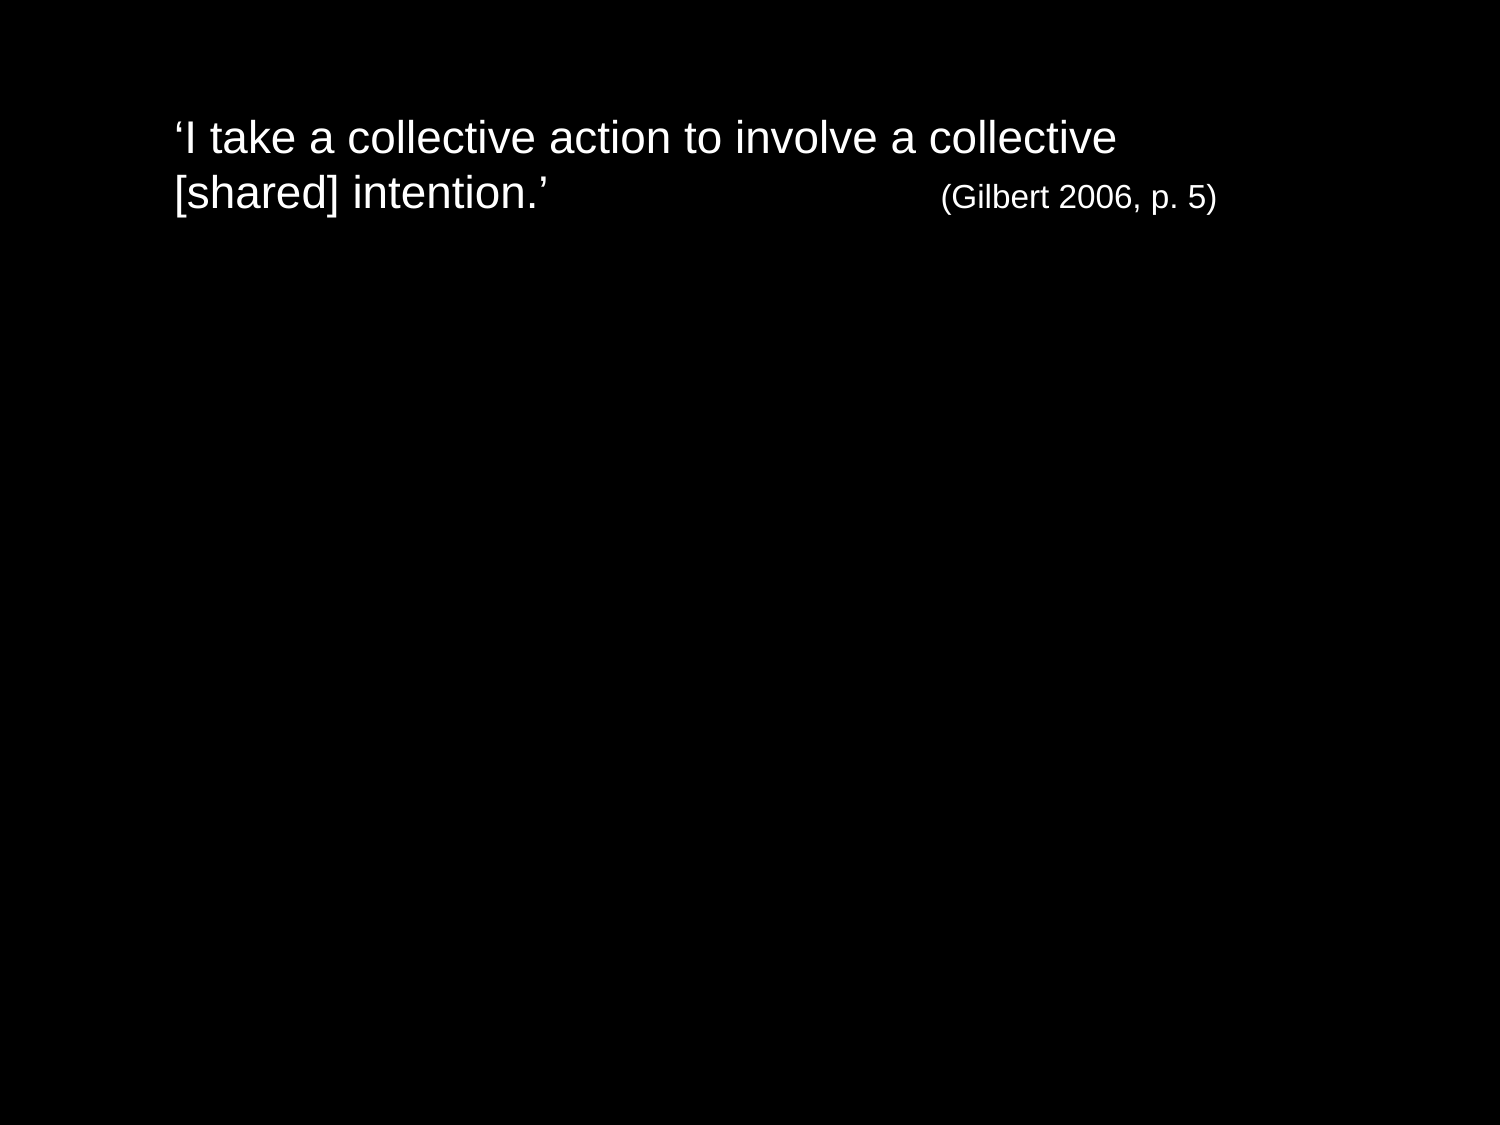

‘I take a collective action to involve a collective [shared] intention.’	(Gilbert 2006, p. 5)